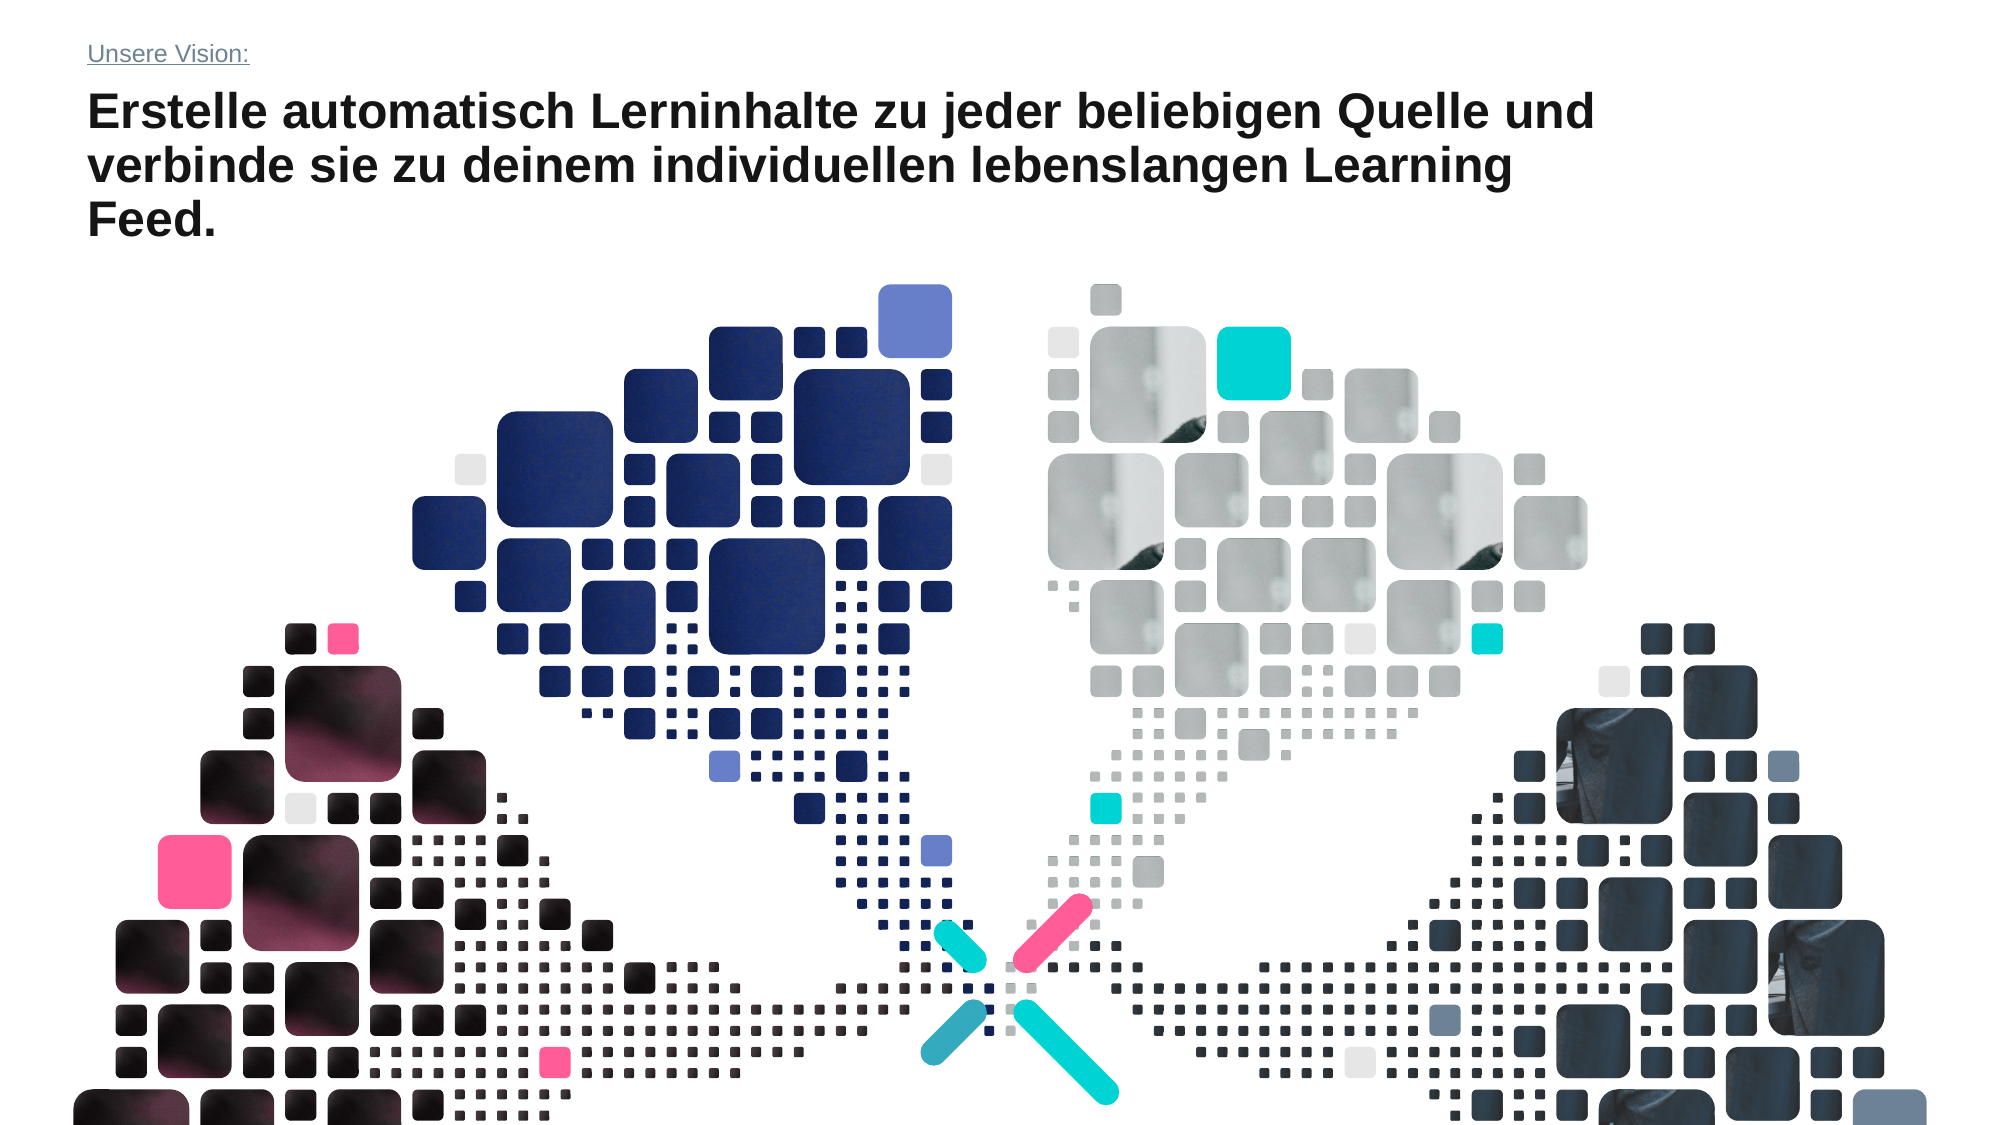

Unsere Vision:
Erstelle automatisch Lerninhalte zu jeder beliebigen Quelle und verbinde sie zu deinem individuellen lebenslangen Learning Feed.